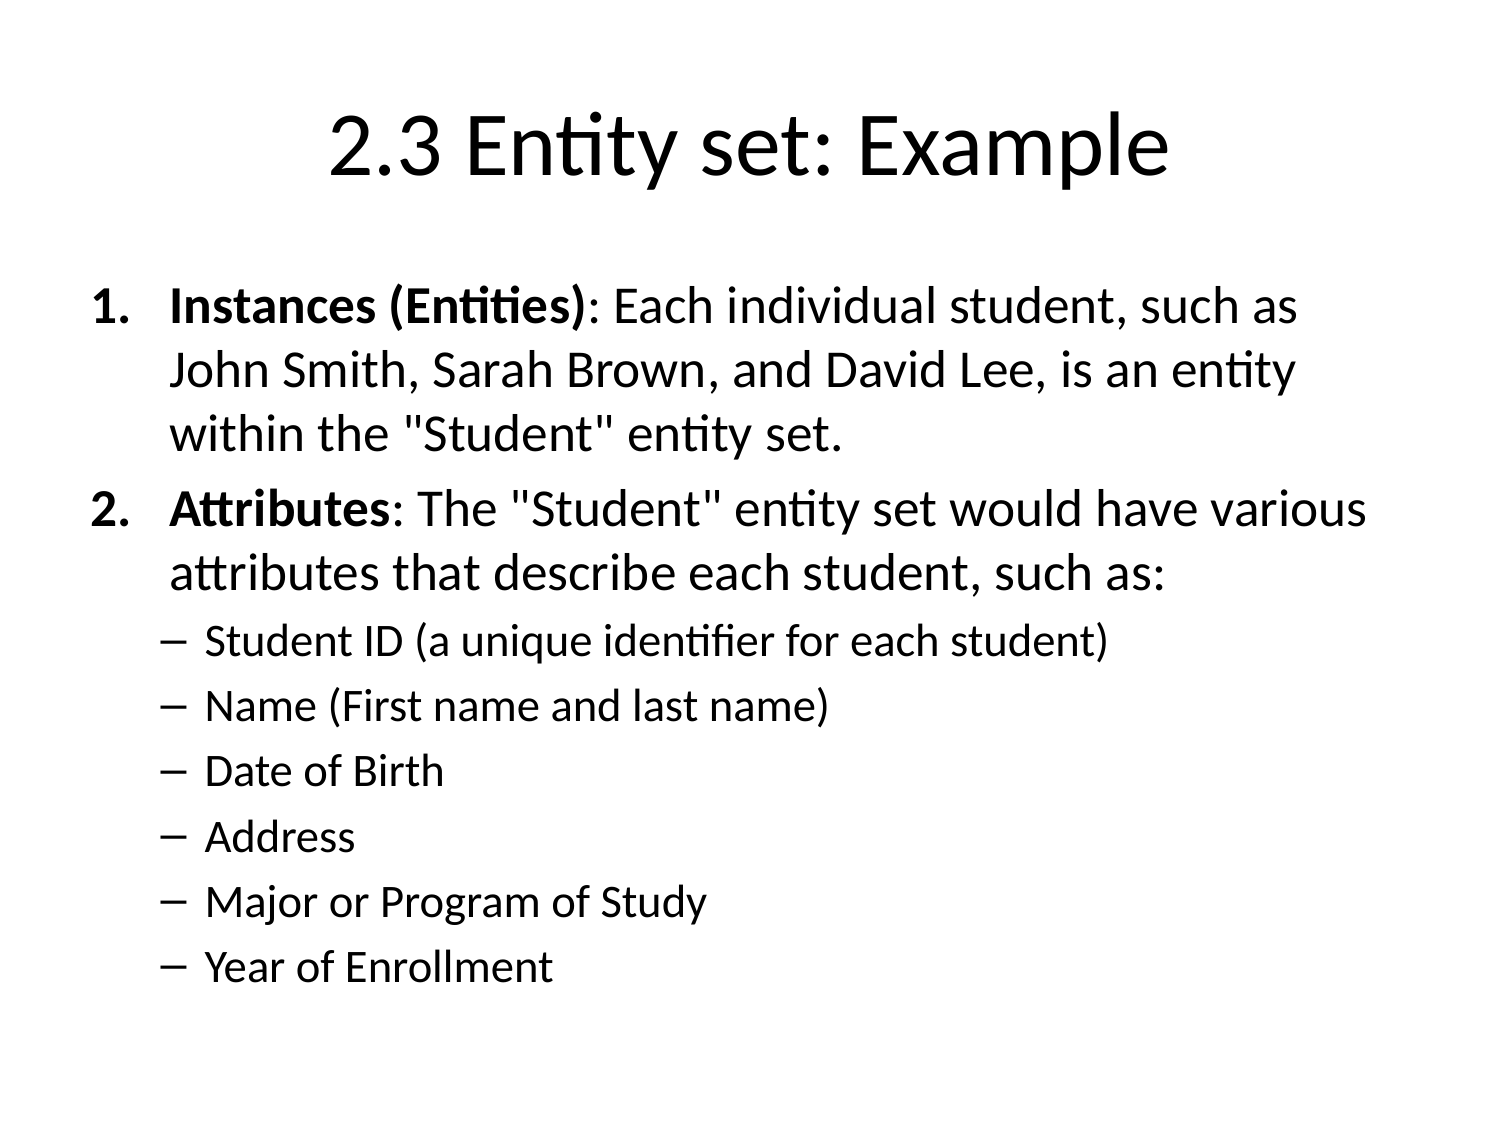

# 2.3 Entity set: Example
Instances (Entities): Each individual student, such as John Smith, Sarah Brown, and David Lee, is an entity within the "Student" entity set.
Attributes: The "Student" entity set would have various attributes that describe each student, such as:
Student ID (a unique identifier for each student)
Name (First name and last name)
Date of Birth
Address
Major or Program of Study
Year of Enrollment